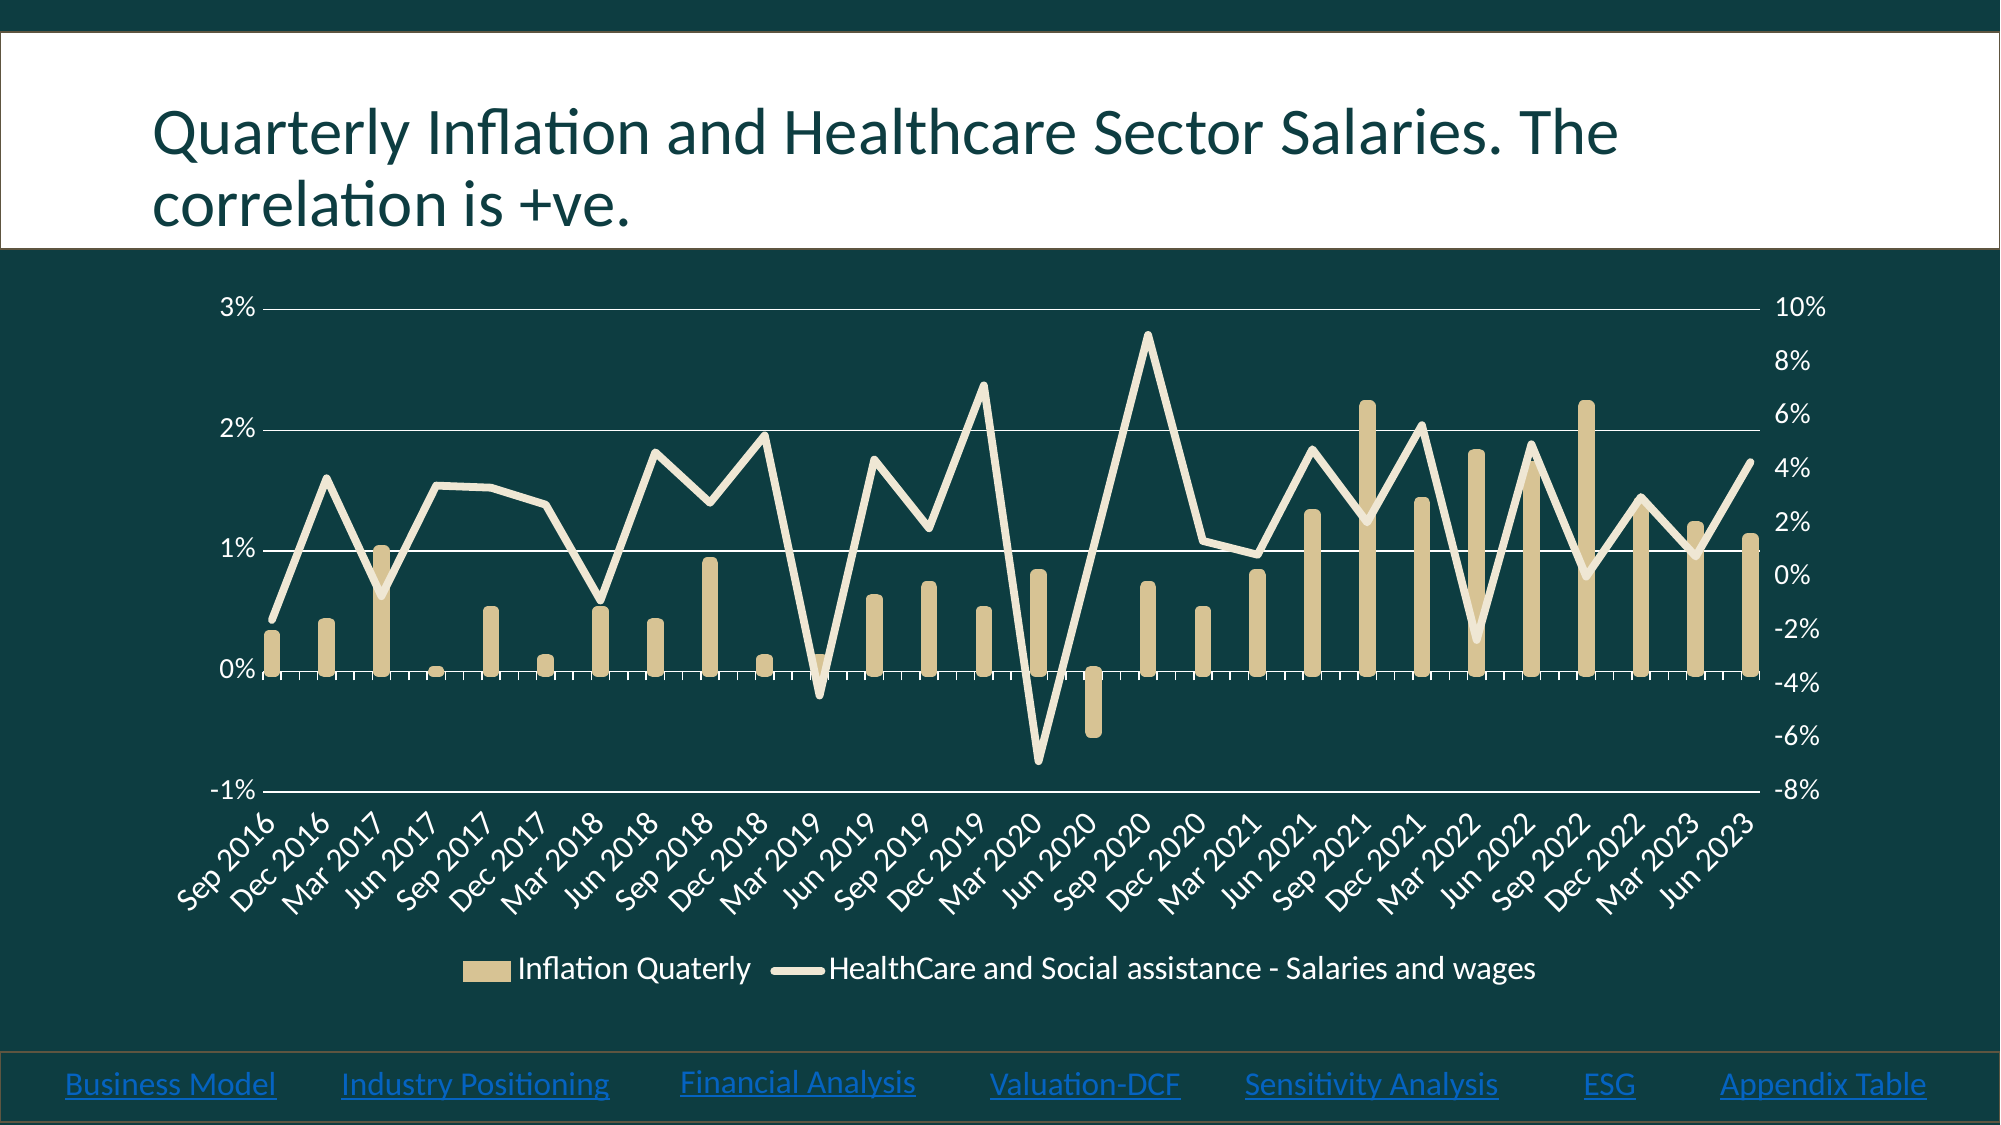

# Quarterly Inflation and Healthcare Sector Salaries. The correlation is +ve.

### Chart

| Category | Inflation Quaterly | HealthCare and Social assistance - Salaries and wages |
|---|---|---|
| 42643 | 0.003 | -0.015728637106615095 |
| 42735 | 0.004 | 0.037097526831544325 |
| 42825 | 0.01 | -0.006858554445400067 |
| 42916 | 0.0 | 0.034367029966216434 |
| 43008 | 0.005 | 0.03359790722680067 |
| 43100 | 0.001 | 0.027266102704674555 |
| 43190 | 0.005 | -0.008471080396400876 |
| 43281 | 0.004 | 0.04680503584856566 |
| 43373 | 0.009 | 0.027966213304426946 |
| 43465 | 0.001 | 0.053084115550285915 |
| 43555 | 0.001 | -0.04395387643272297 |
| 43646 | 0.006 | 0.0440831877597736 |
| 43738 | 0.007 | 0.018476503397455435 |
| 43830 | 0.005 | 0.07176157694905827 |
| 43921 | 0.008 | -0.06844979918617367 |
| 44012 | -0.005 | 0.011104365575260955 |
| 44104 | 0.007 | 0.09058579181464088 |
| 44196 | 0.005 | 0.013751088574247339 |
| 44286 | 0.008 | 0.008589831274117055 |
| 44377 | 0.013 | 0.04790951780361774 |
| 44469 | 0.022 | 0.02064870724973855 |
| 44561 | 0.014 | 0.056898189399887666 |
| 44651 | 0.018 | -0.02322305923126622 |
| 44742 | 0.017 | 0.04978479155687854 |
| 44834 | 0.022 | 0.0004357828162639965 |
| 44926 | 0.014 | 0.03010094040350131 |
| 45016 | 0.012 | 0.007948586432320104 |
| 45107 | 0.011 | 0.04314155130905806 |

Financial Analysis
Business Model
Industry Positioning
Valuation-DCF
Sensitivity Analysis
ESG
Appendix Table